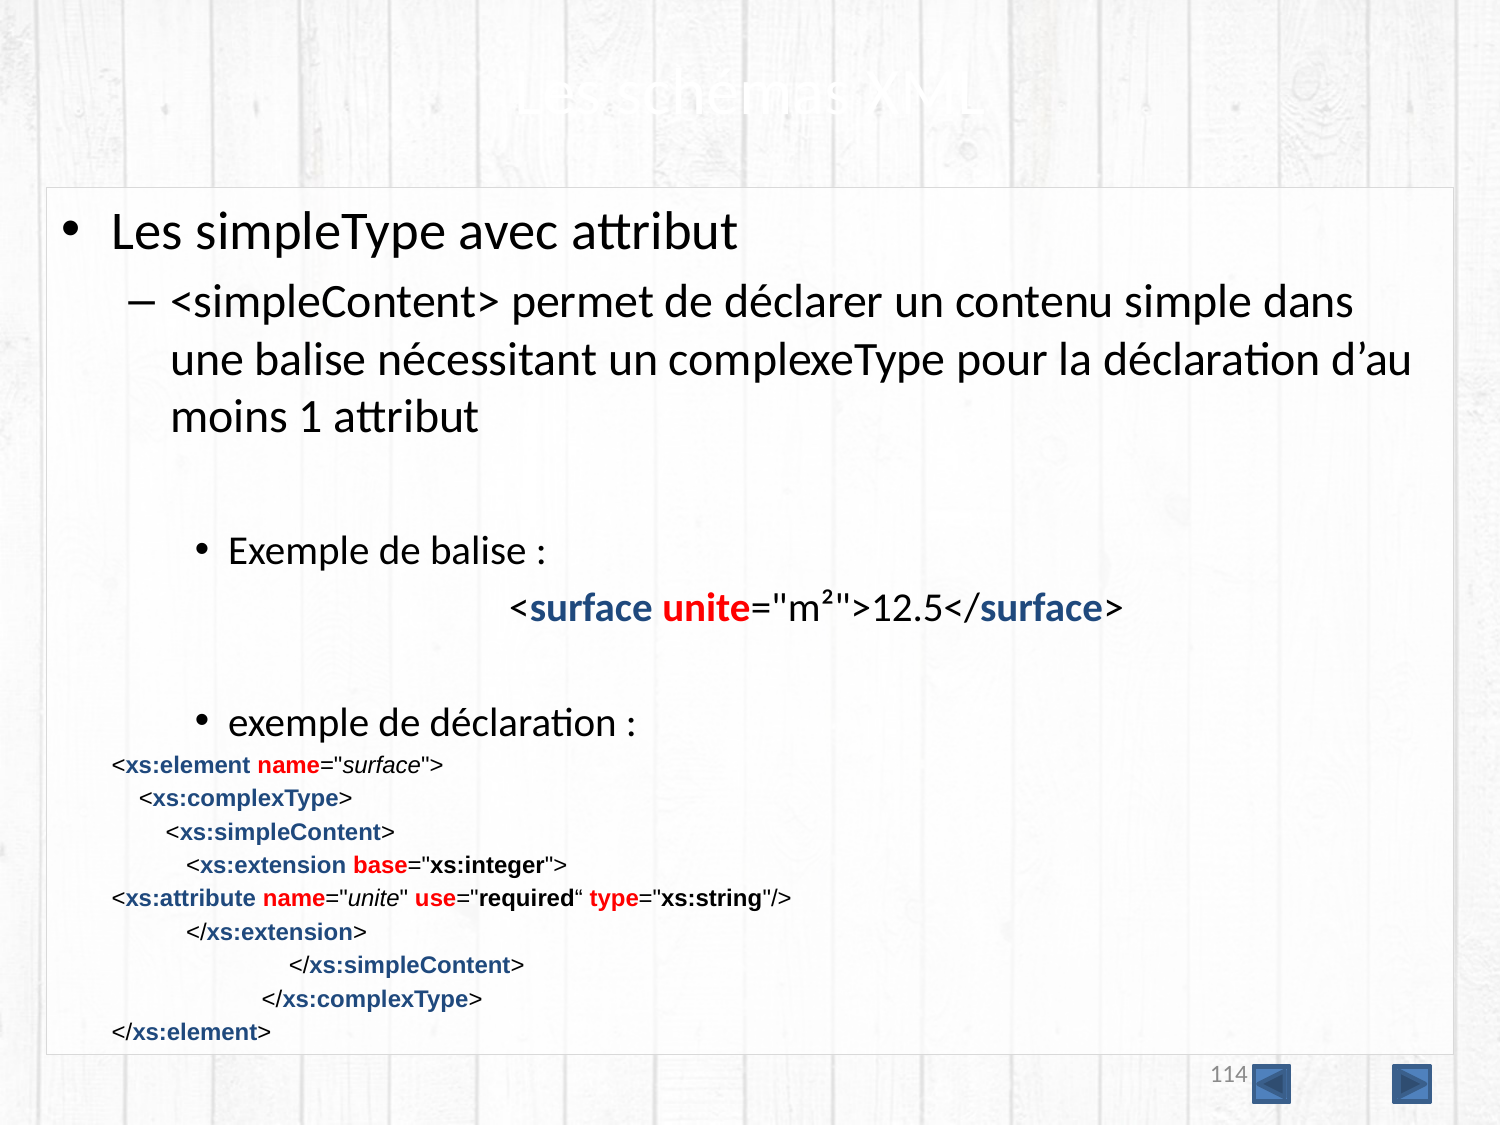

# Les schémas XML
Les simpleType avec attribut
<simpleContent> permet de déclarer un contenu simple dans une balise nécessitant un complexeType pour la déclaration d’au moins 1 attribut

Exemple de balise :
<surface unite="m²">12.5</surface>

exemple de déclaration :
		<xs:element name="surface">
		    <xs:complexType>
		        <xs:simpleContent>
		           <xs:extension base="xs:integer">
			<xs:attribute name="unite" use="required“ type="xs:string"/>
		           </xs:extension>
           	        </xs:simpleContent>
         	    </xs:complexType>
		</xs:element>

114